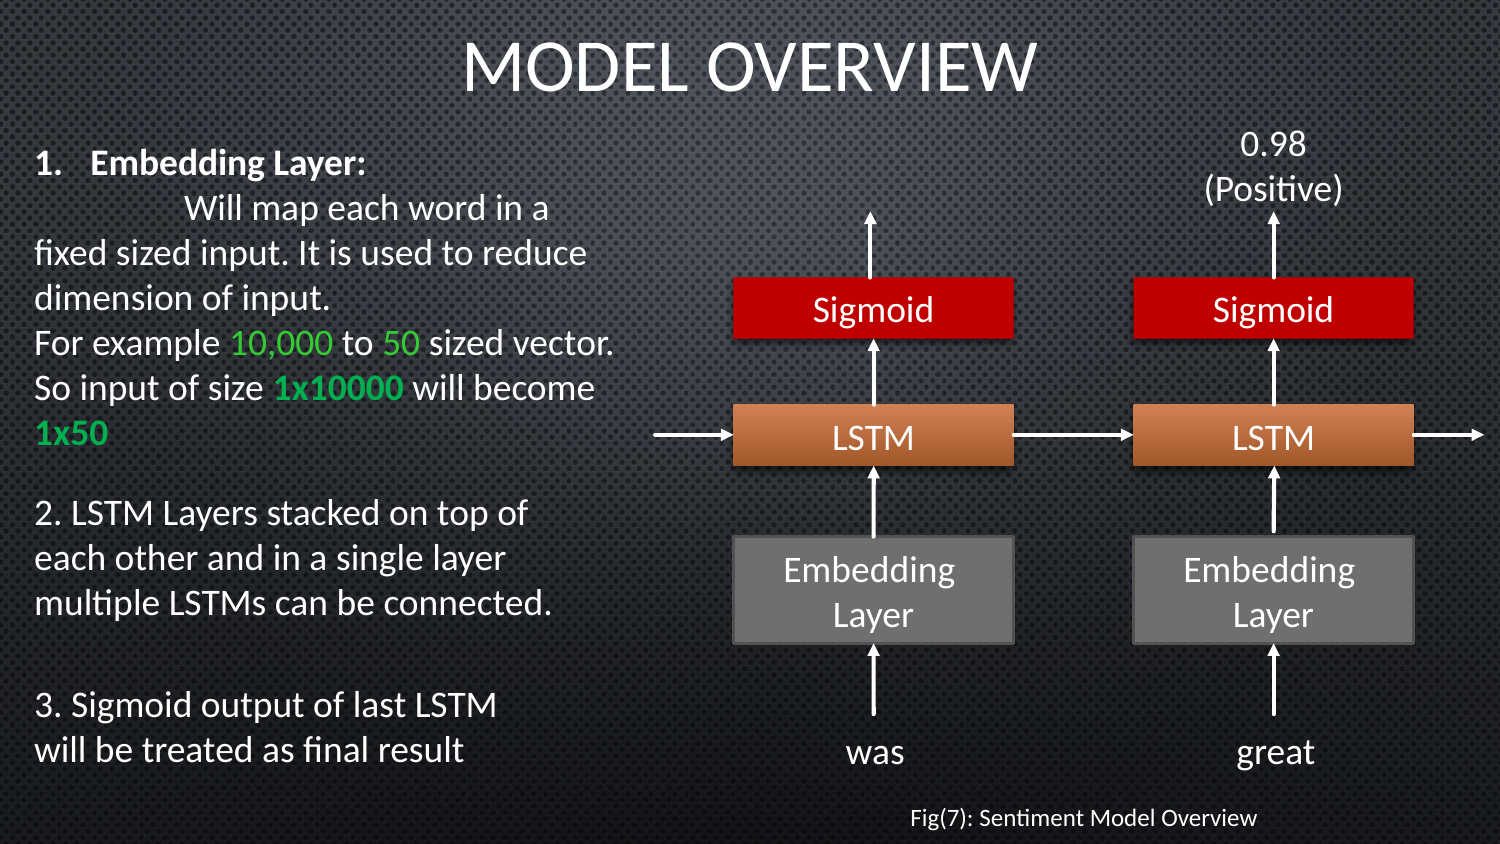

# Model overview
0.98 (Positive)
Embedding Layer:
 	Will map each word in a fixed sized input. It is used to reduce dimension of input.
For example 10,000 to 50 sized vector. So input of size 1x10000 will become 1x50
Sigmoid
Sigmoid
LSTM
LSTM
2. LSTM Layers stacked on top of each other and in a single layer multiple LSTMs can be connected.
Embedding  Layer
Embedding  Layer
3. Sigmoid output of last LSTM will be treated as final result
was
great
Fig(7): Sentiment Model Overview